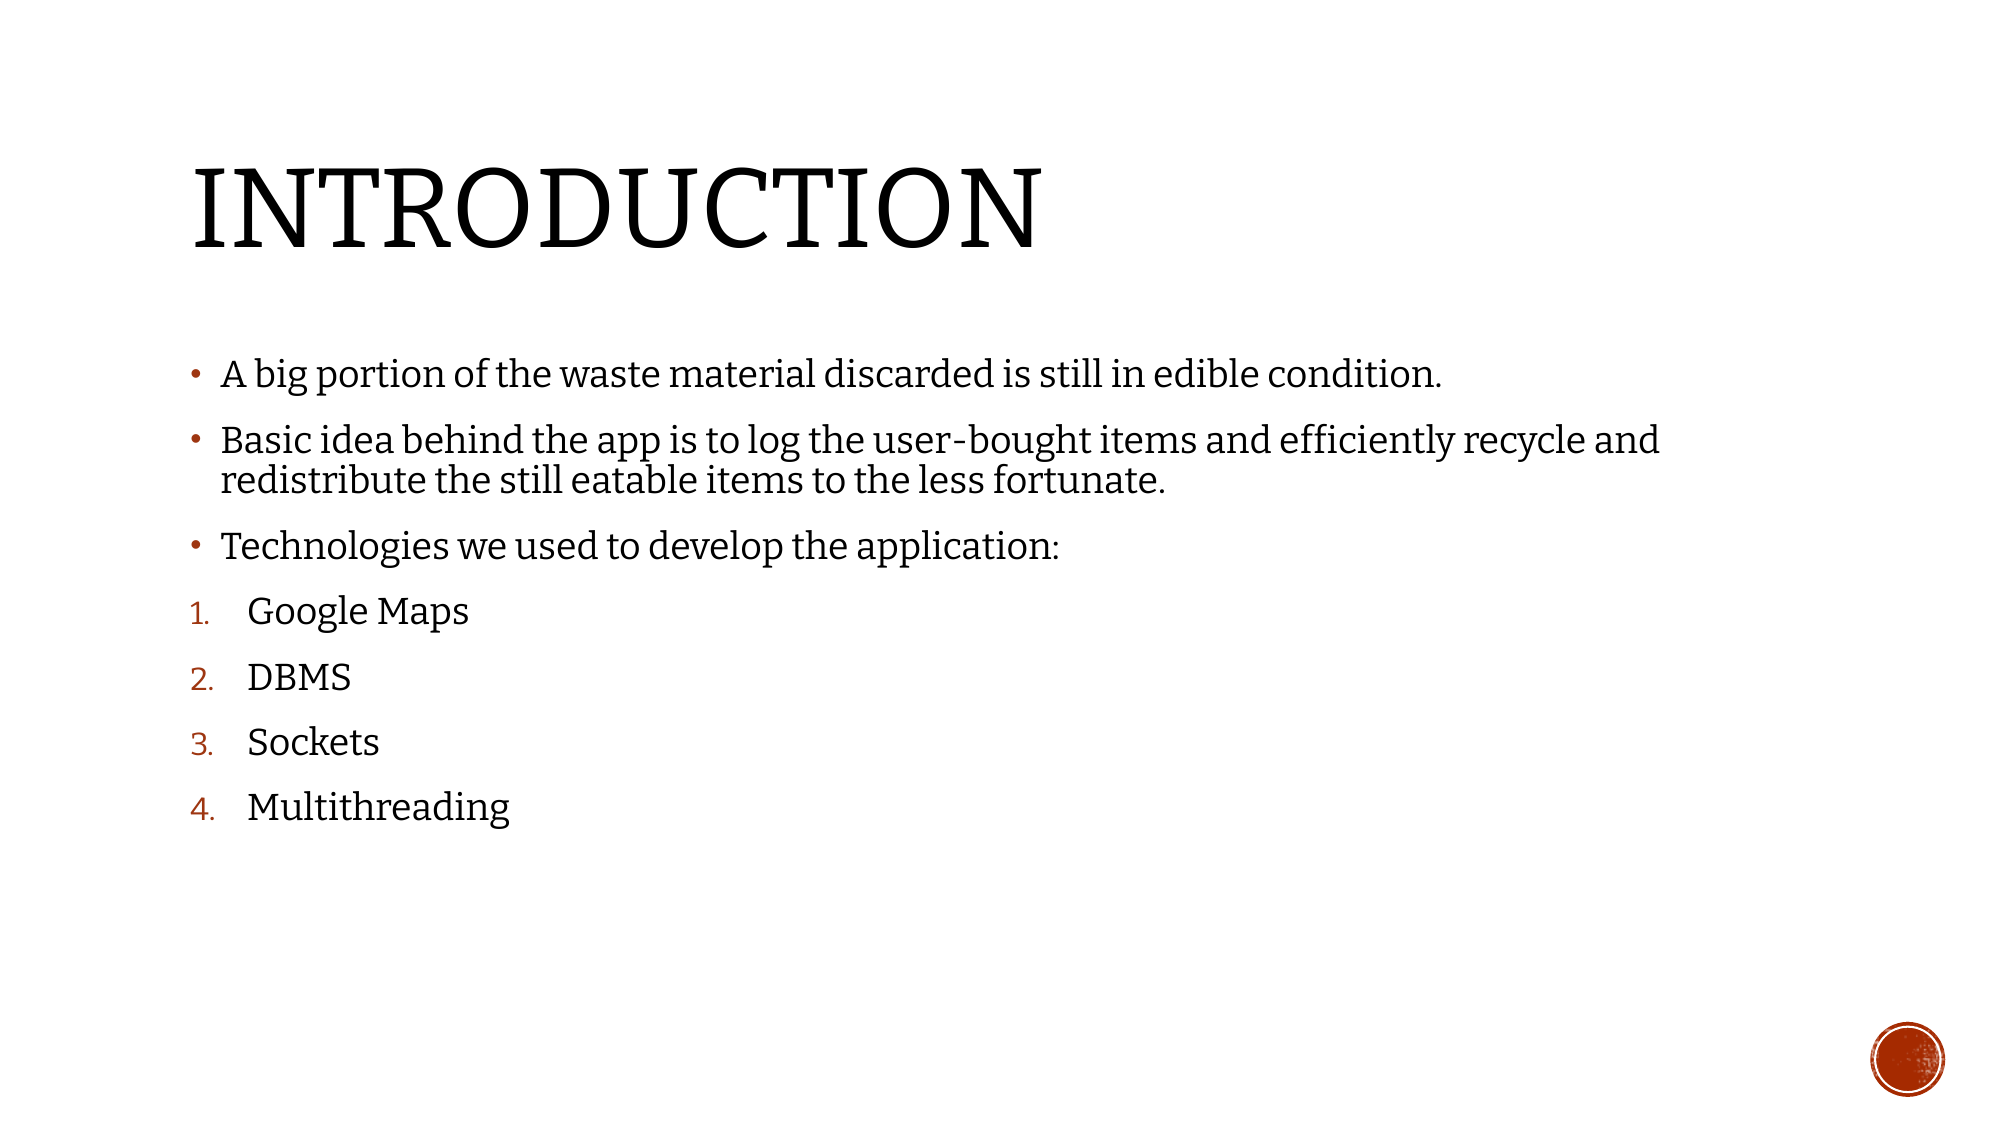

# Introduction
A big portion of the waste material discarded is still in edible condition.
Basic idea behind the app is to log the user-bought items and efficiently recycle and redistribute the still eatable items to the less fortunate.
Technologies we used to develop the application:
Google Maps
DBMS
Sockets
Multithreading